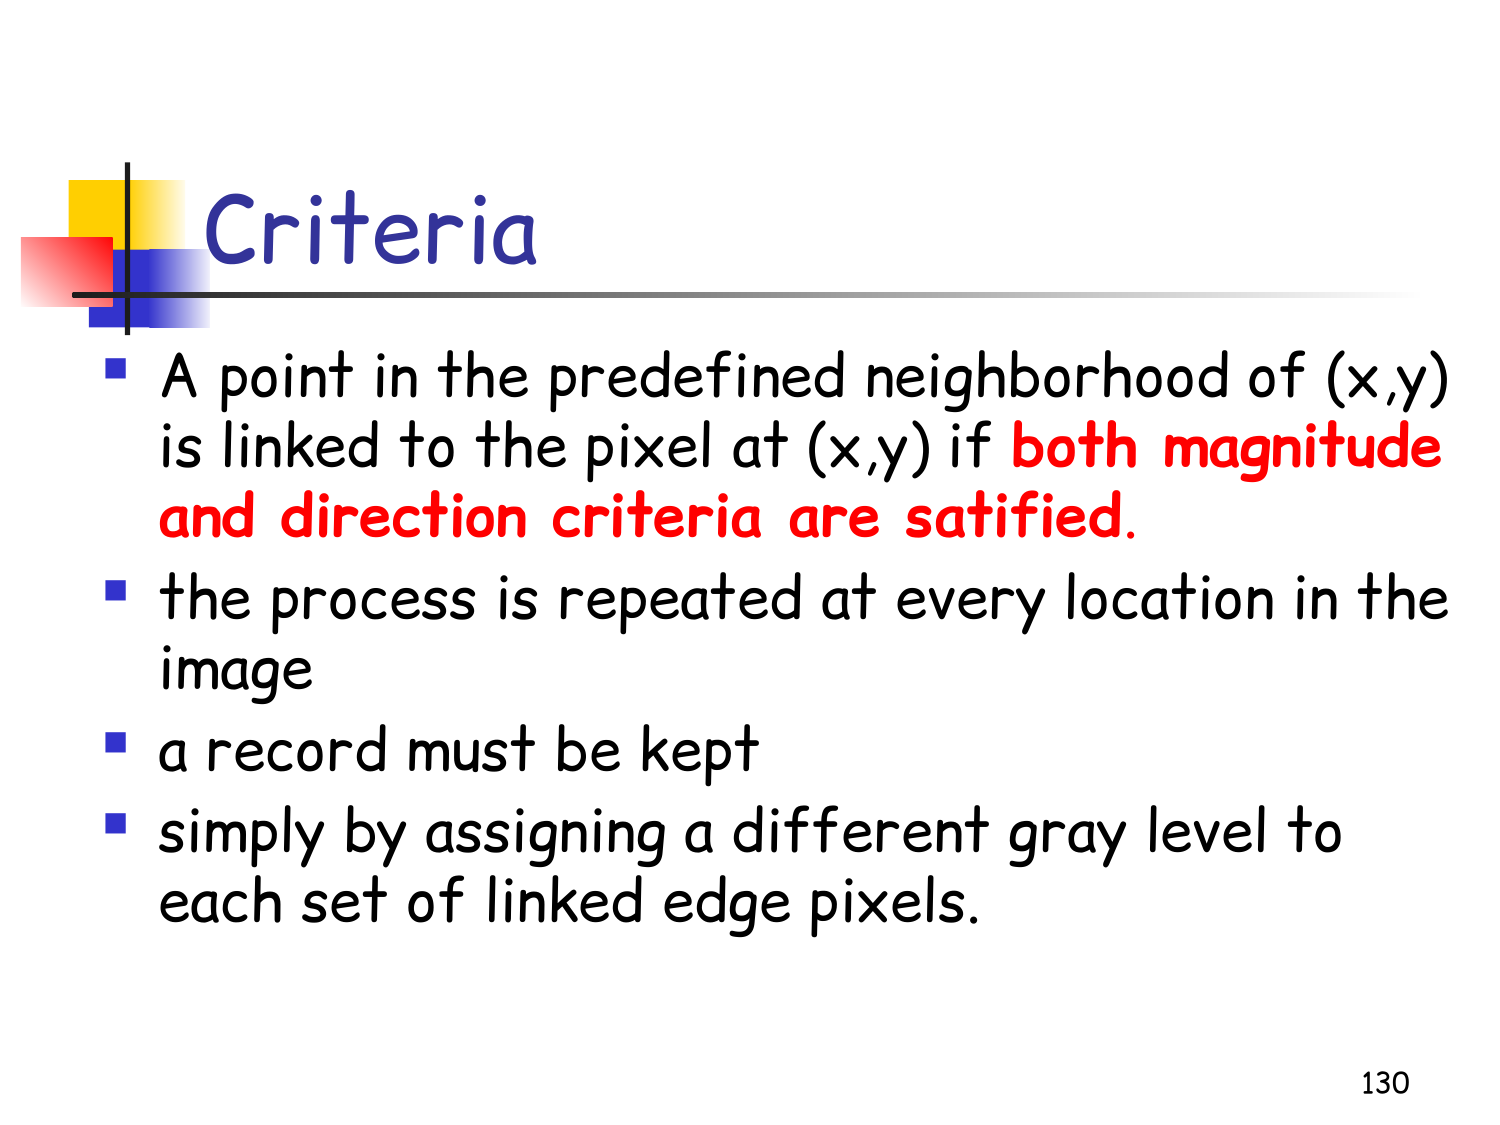

# Criteria
A point in the predefined neighborhood of (x,y) is linked to the pixel at (x,y) if both magnitude and direction criteria are satified.
the process is repeated at every location in the image
a record must be kept
simply by assigning a different gray level to each set of linked edge pixels.
130